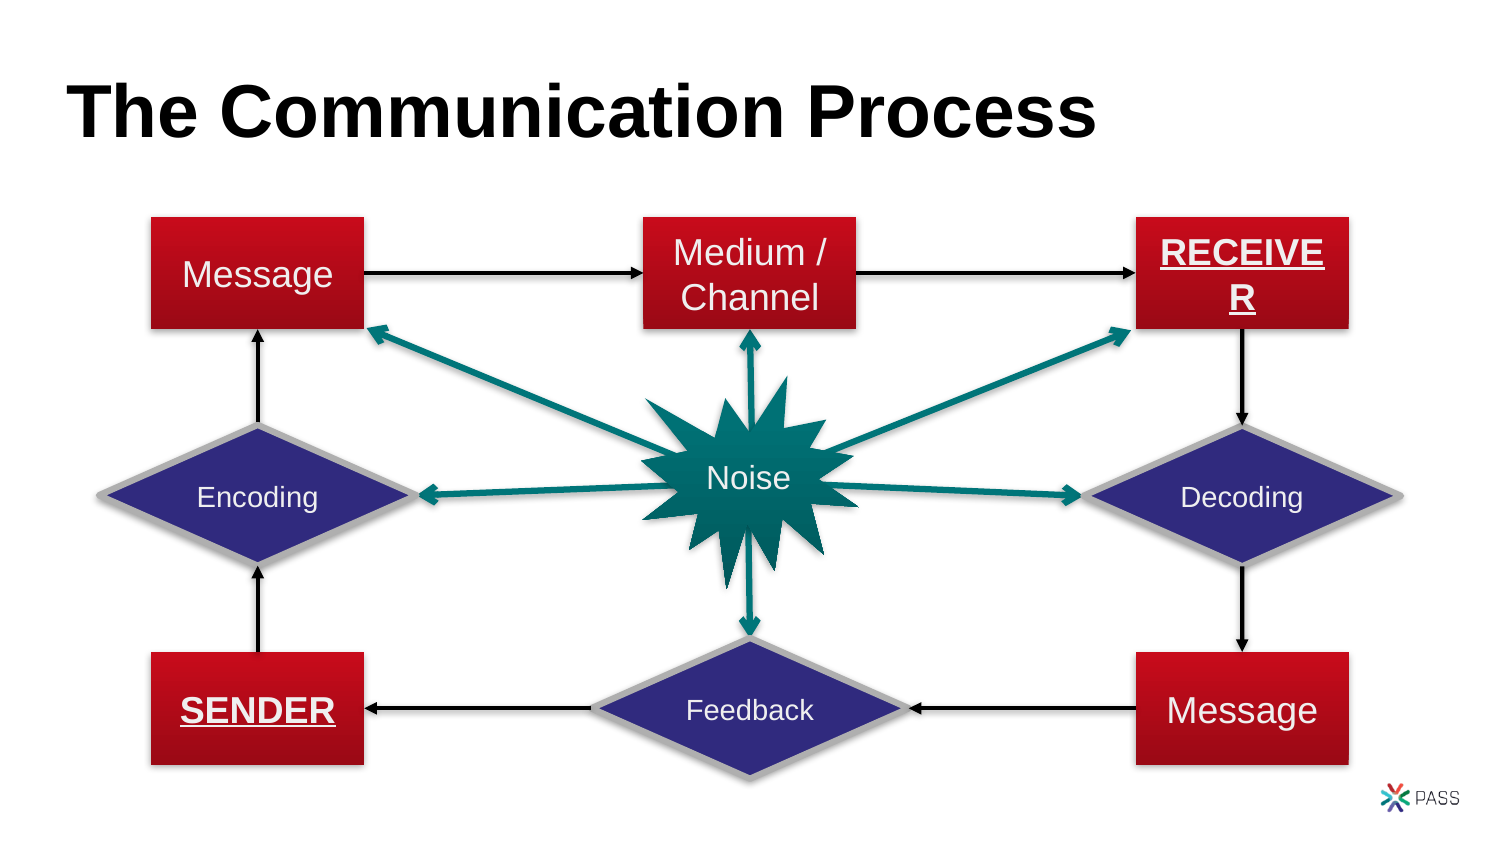

# The Communication Process
Medium / Channel
RECEIVER
Message
Noise
Encoding
Decoding
Feedback
Message
SENDER